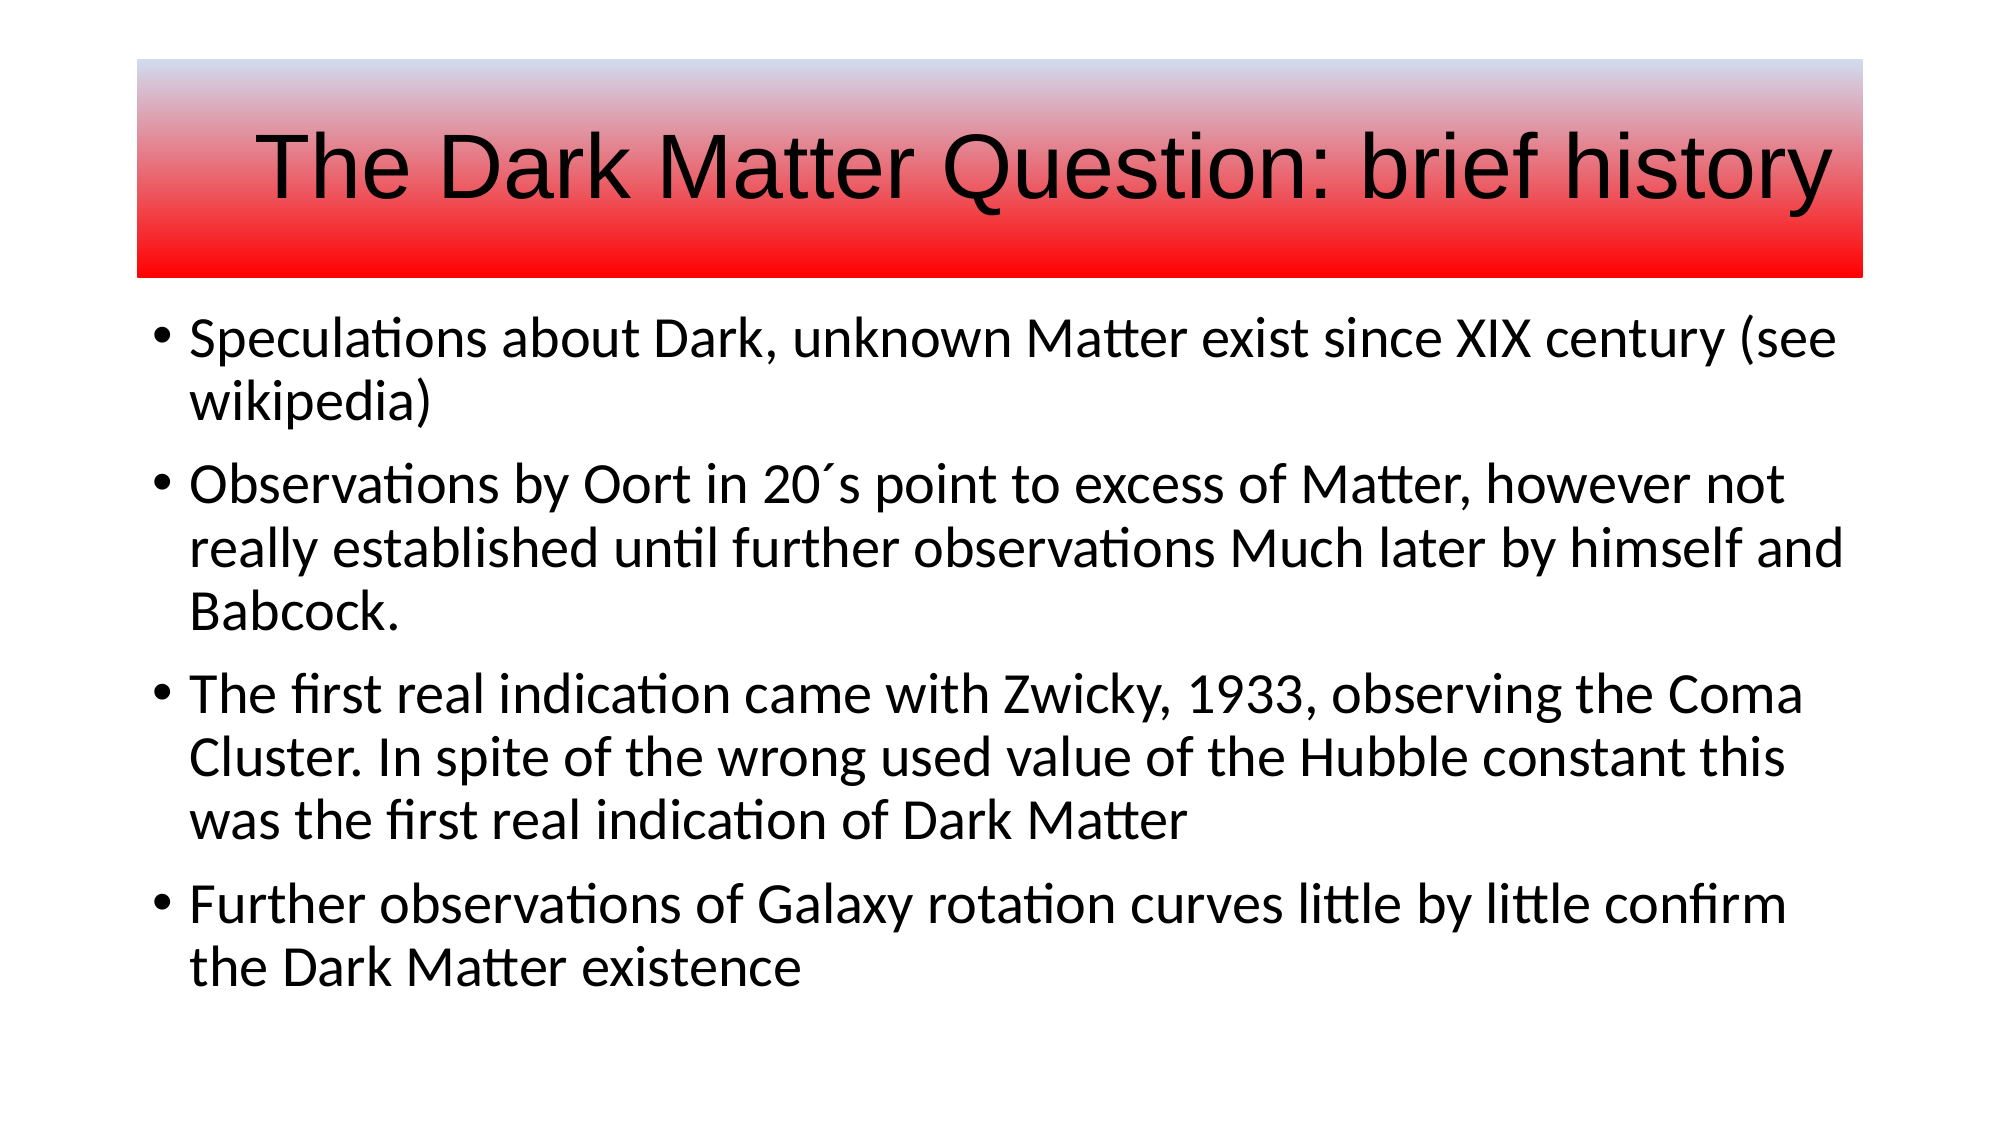

# The Dark Matter Question: brief history
Speculations about Dark, unknown Matter exist since XIX century (see wikipedia)
Observations by Oort in 20´s point to excess of Matter, however not really established until further observations Much later by himself and Babcock.
The first real indication came with Zwicky, 1933, observing the Coma Cluster. In spite of the wrong used value of the Hubble constant this was the first real indication of Dark Matter
Further observations of Galaxy rotation curves little by little confirm the Dark Matter existence